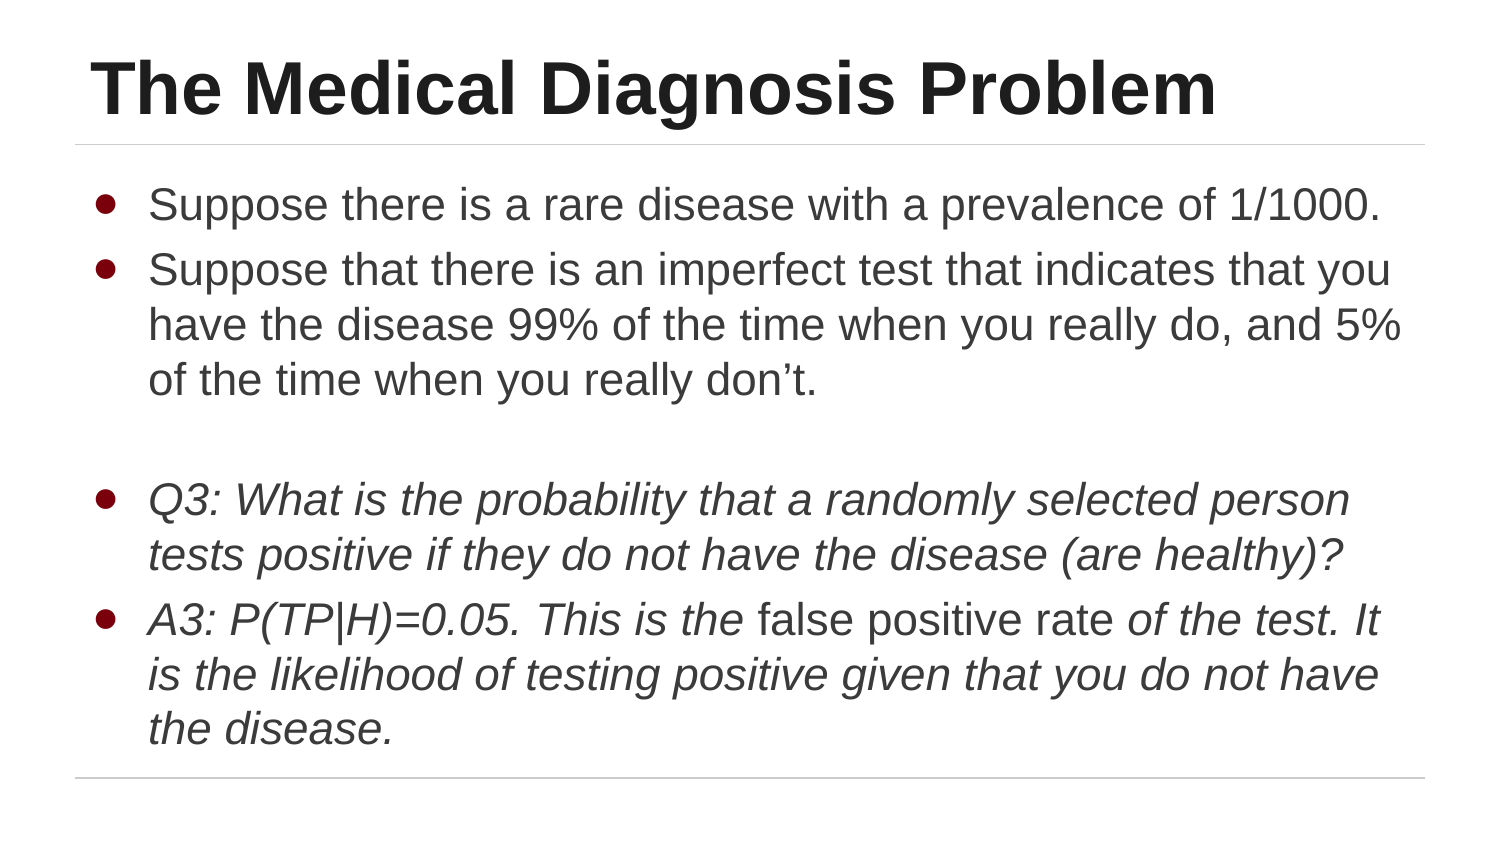

# The Medical Diagnosis Problem
Suppose there is a rare disease with a prevalence of 1/1000.
Suppose that there is an imperfect test that indicates that you have the disease 99% of the time when you really do, and 5% of the time when you really don’t.
Q3: What is the probability that a randomly selected person tests positive if they do not have the disease (are healthy)?
A3: P(TP|H)=0.05. This is the false positive rate of the test. It is the likelihood of testing positive given that you do not have the disease.